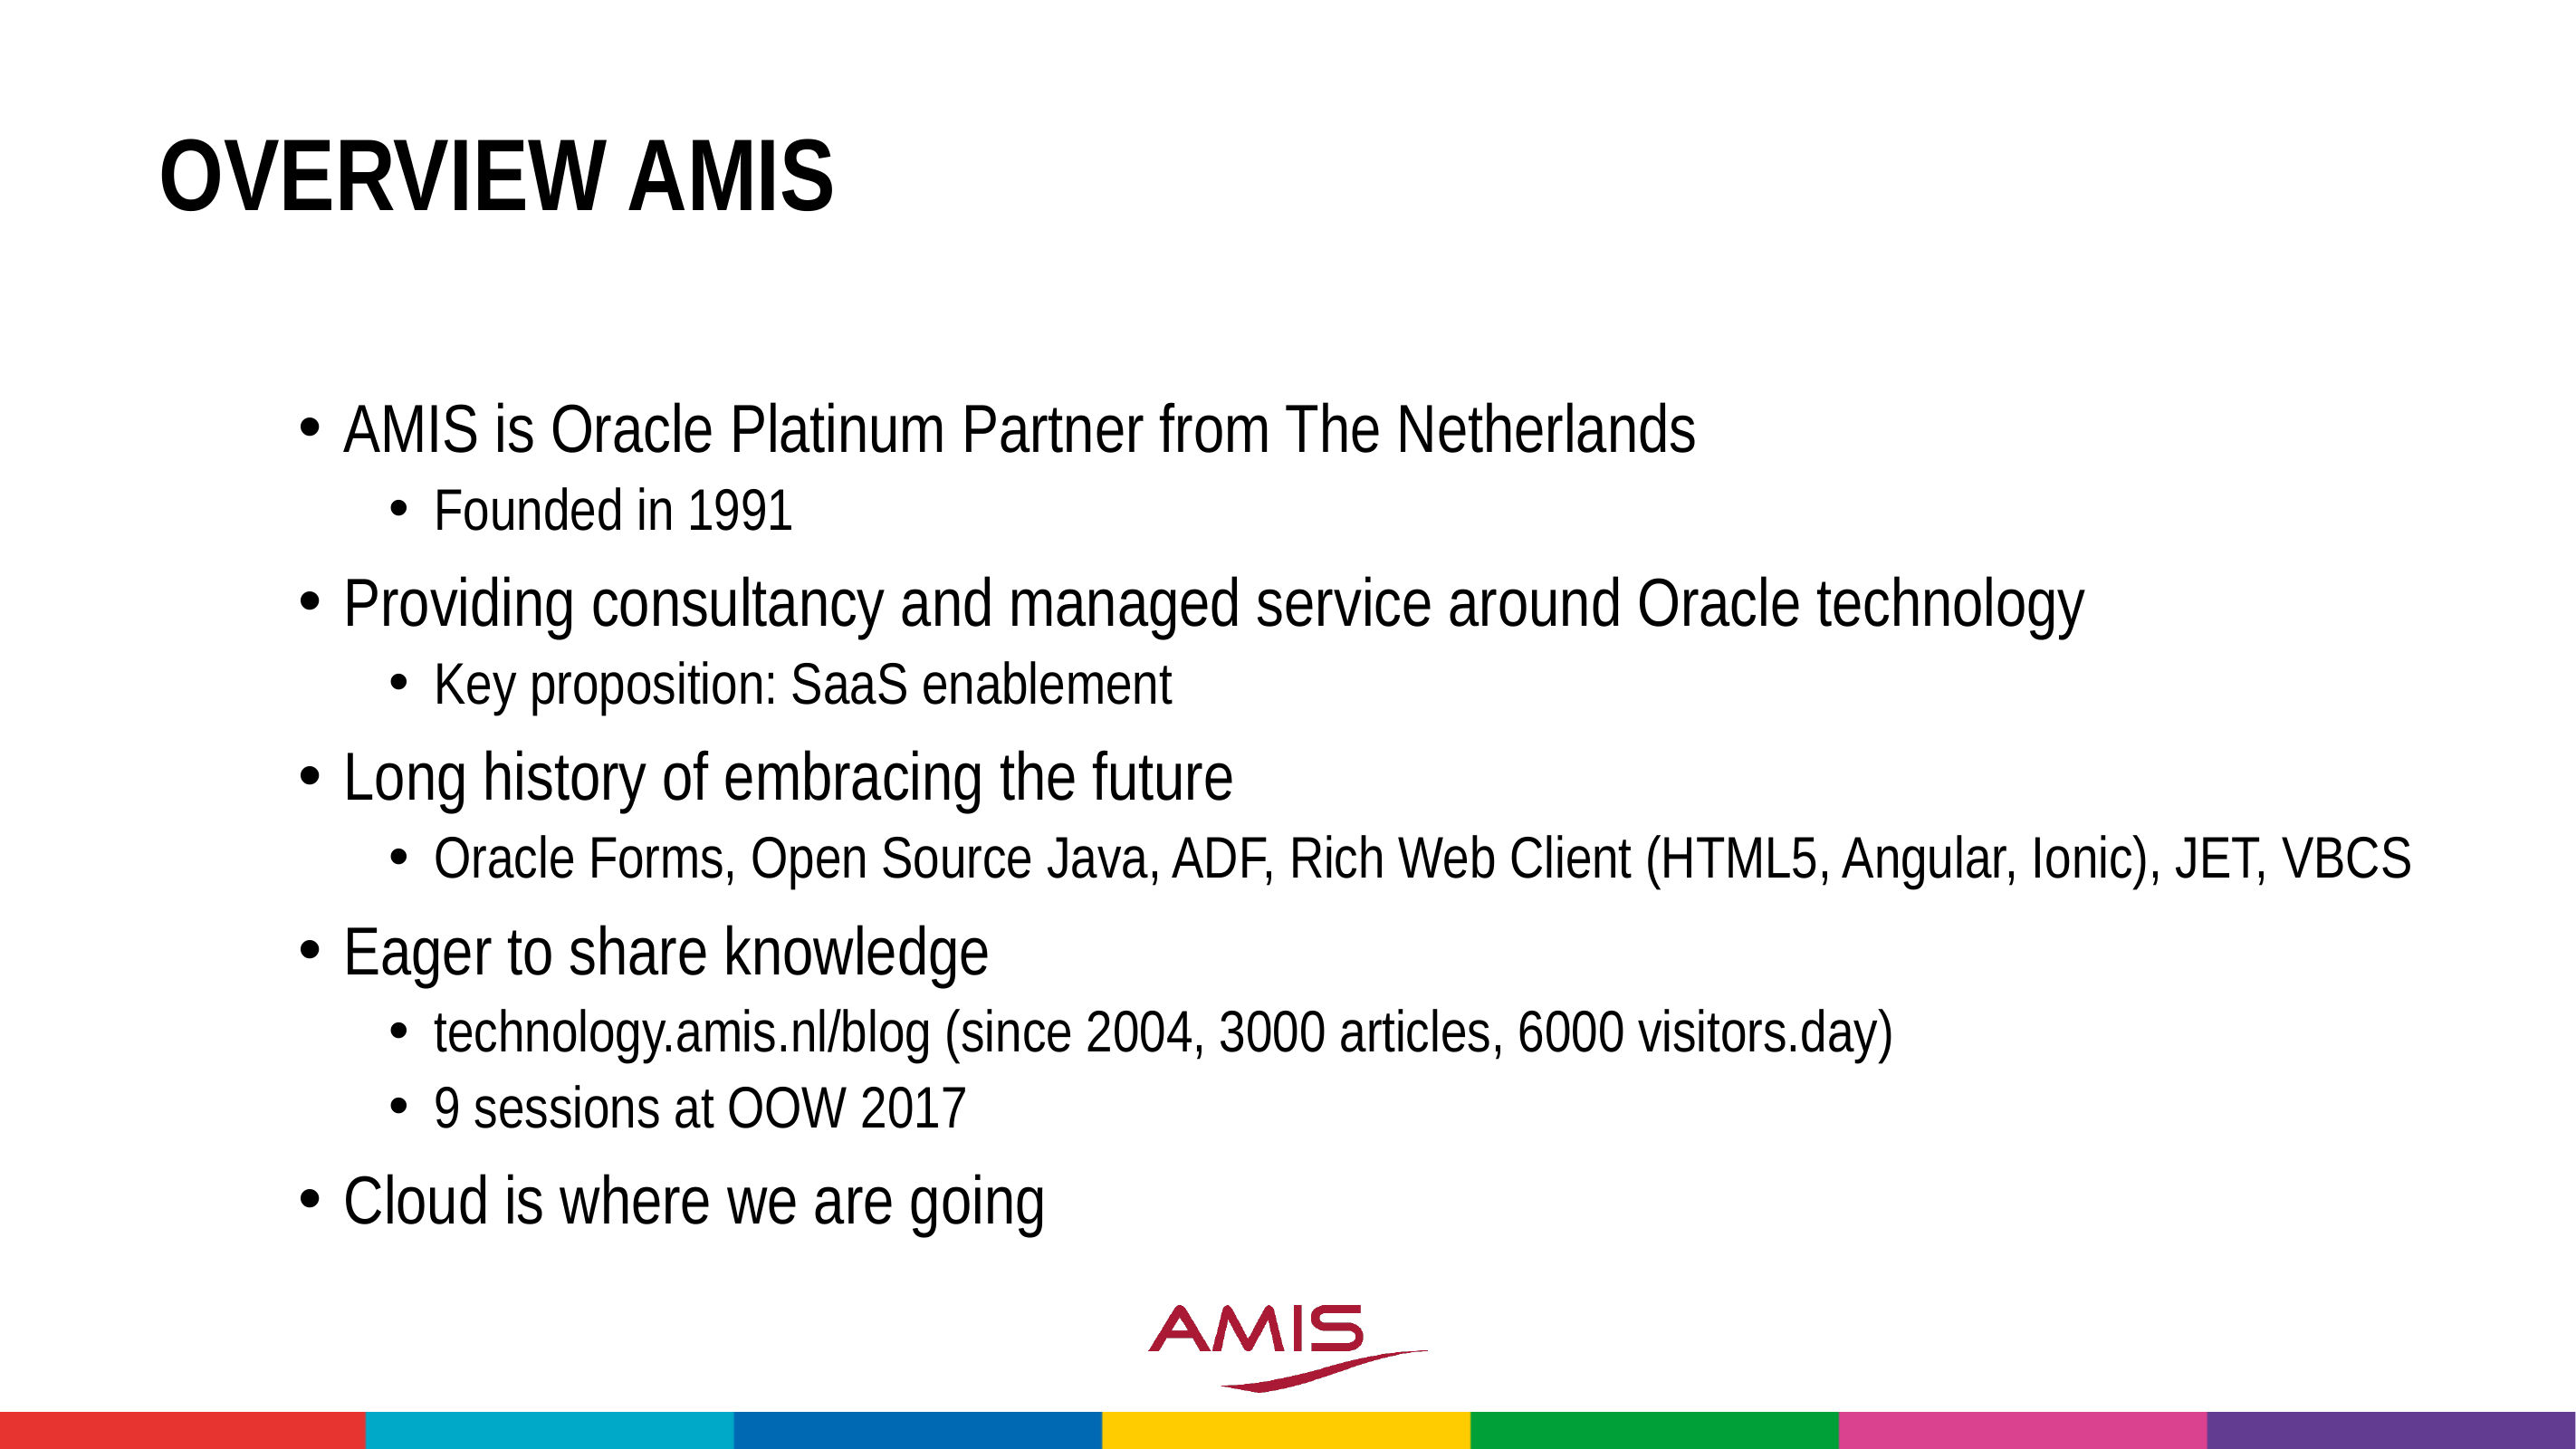

# Overview AMIS
AMIS is Oracle Platinum Partner from The Netherlands
Founded in 1991
Providing consultancy and managed service around Oracle technology
Key proposition: SaaS enablement
Long history of embracing the future
Oracle Forms, Open Source Java, ADF, Rich Web Client (HTML5, Angular, Ionic), JET, VBCS
Eager to share knowledge
technology.amis.nl/blog (since 2004, 3000 articles, 6000 visitors.day)
9 sessions at OOW 2017
Cloud is where we are going